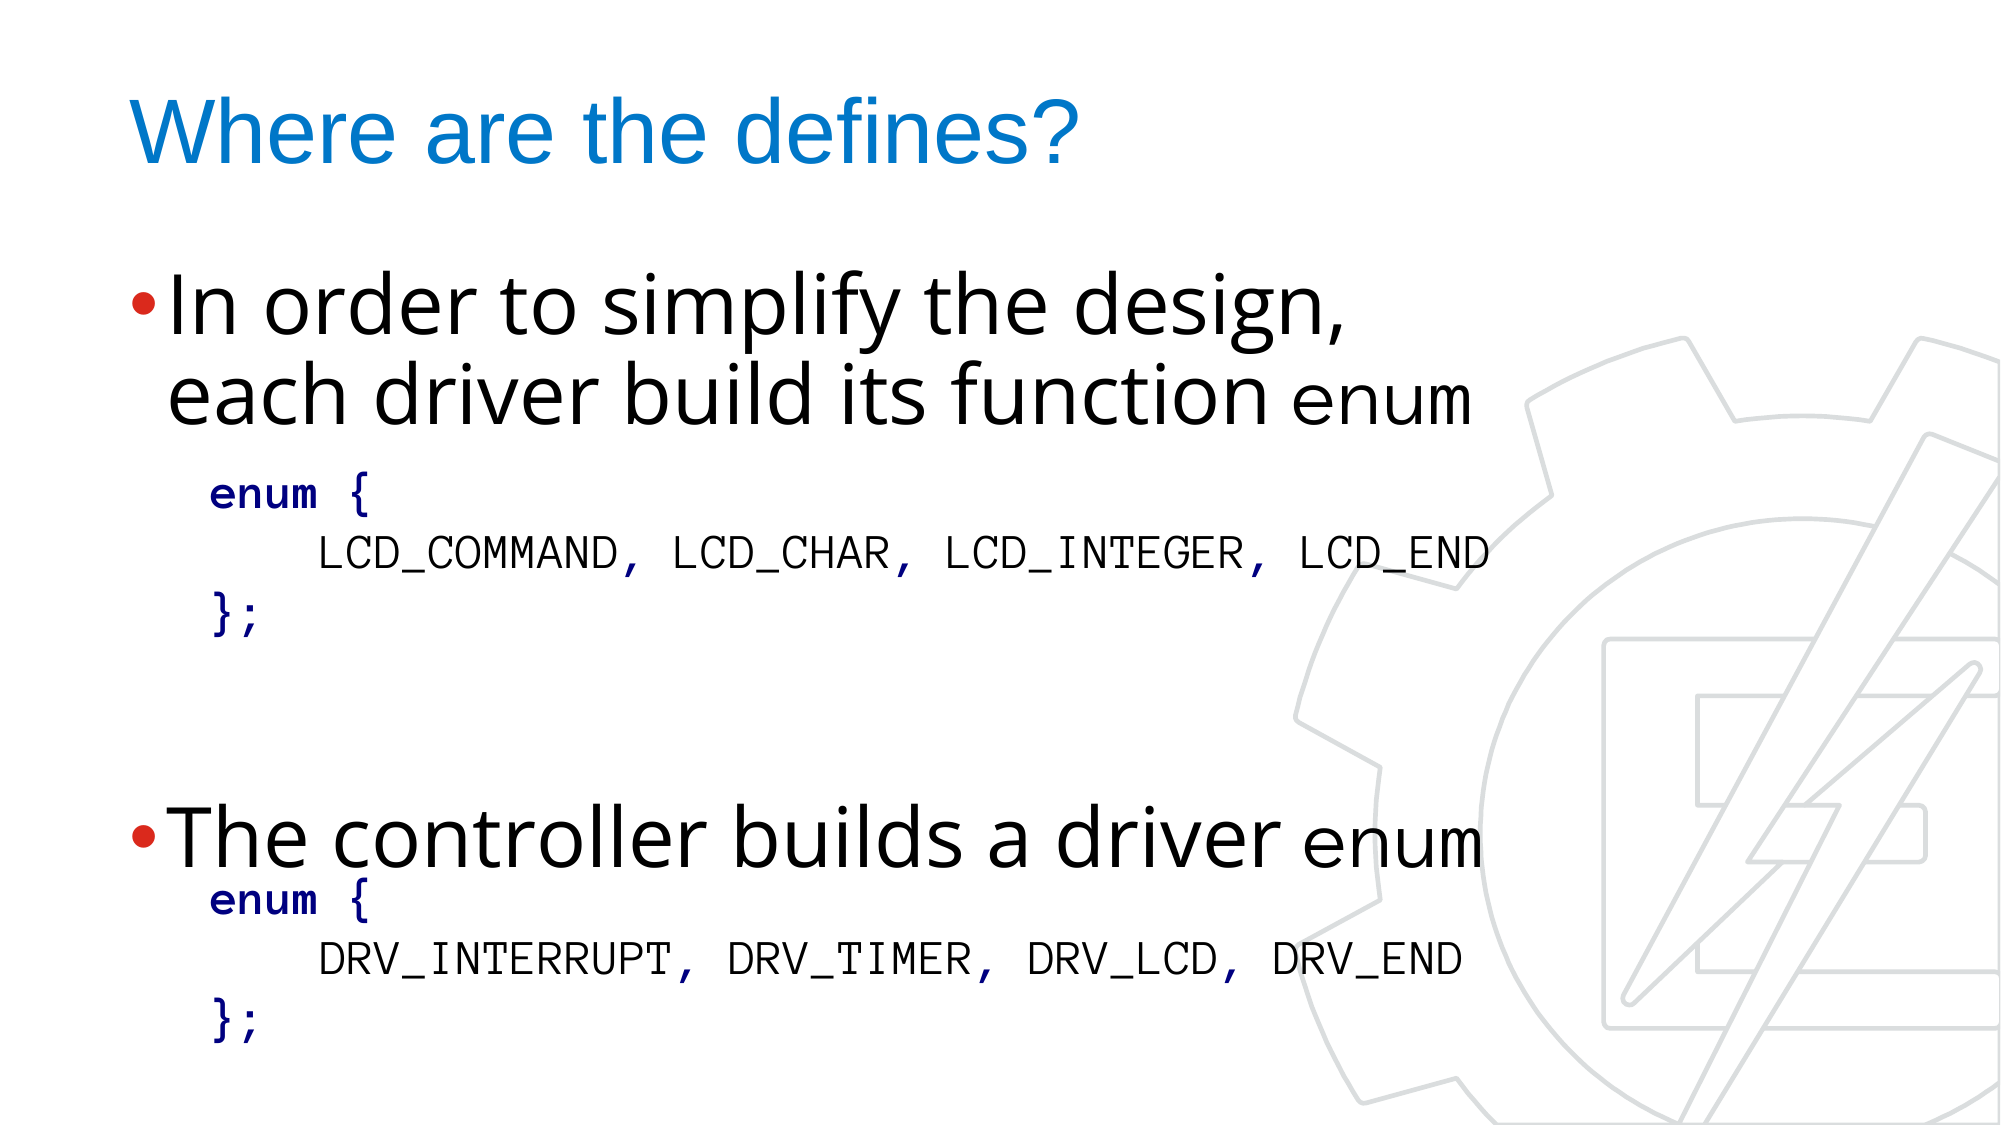

# Where are the defines?
In order to simplify the design, each driver build its function enum

The controller builds a driver enum

enum {
    LCD_COMMAND, LCD_CHAR, LCD_INTEGER, LCD_END
};
enum {
    DRV_INTERRUPT, DRV_TIMER, DRV_LCD, DRV_END
};